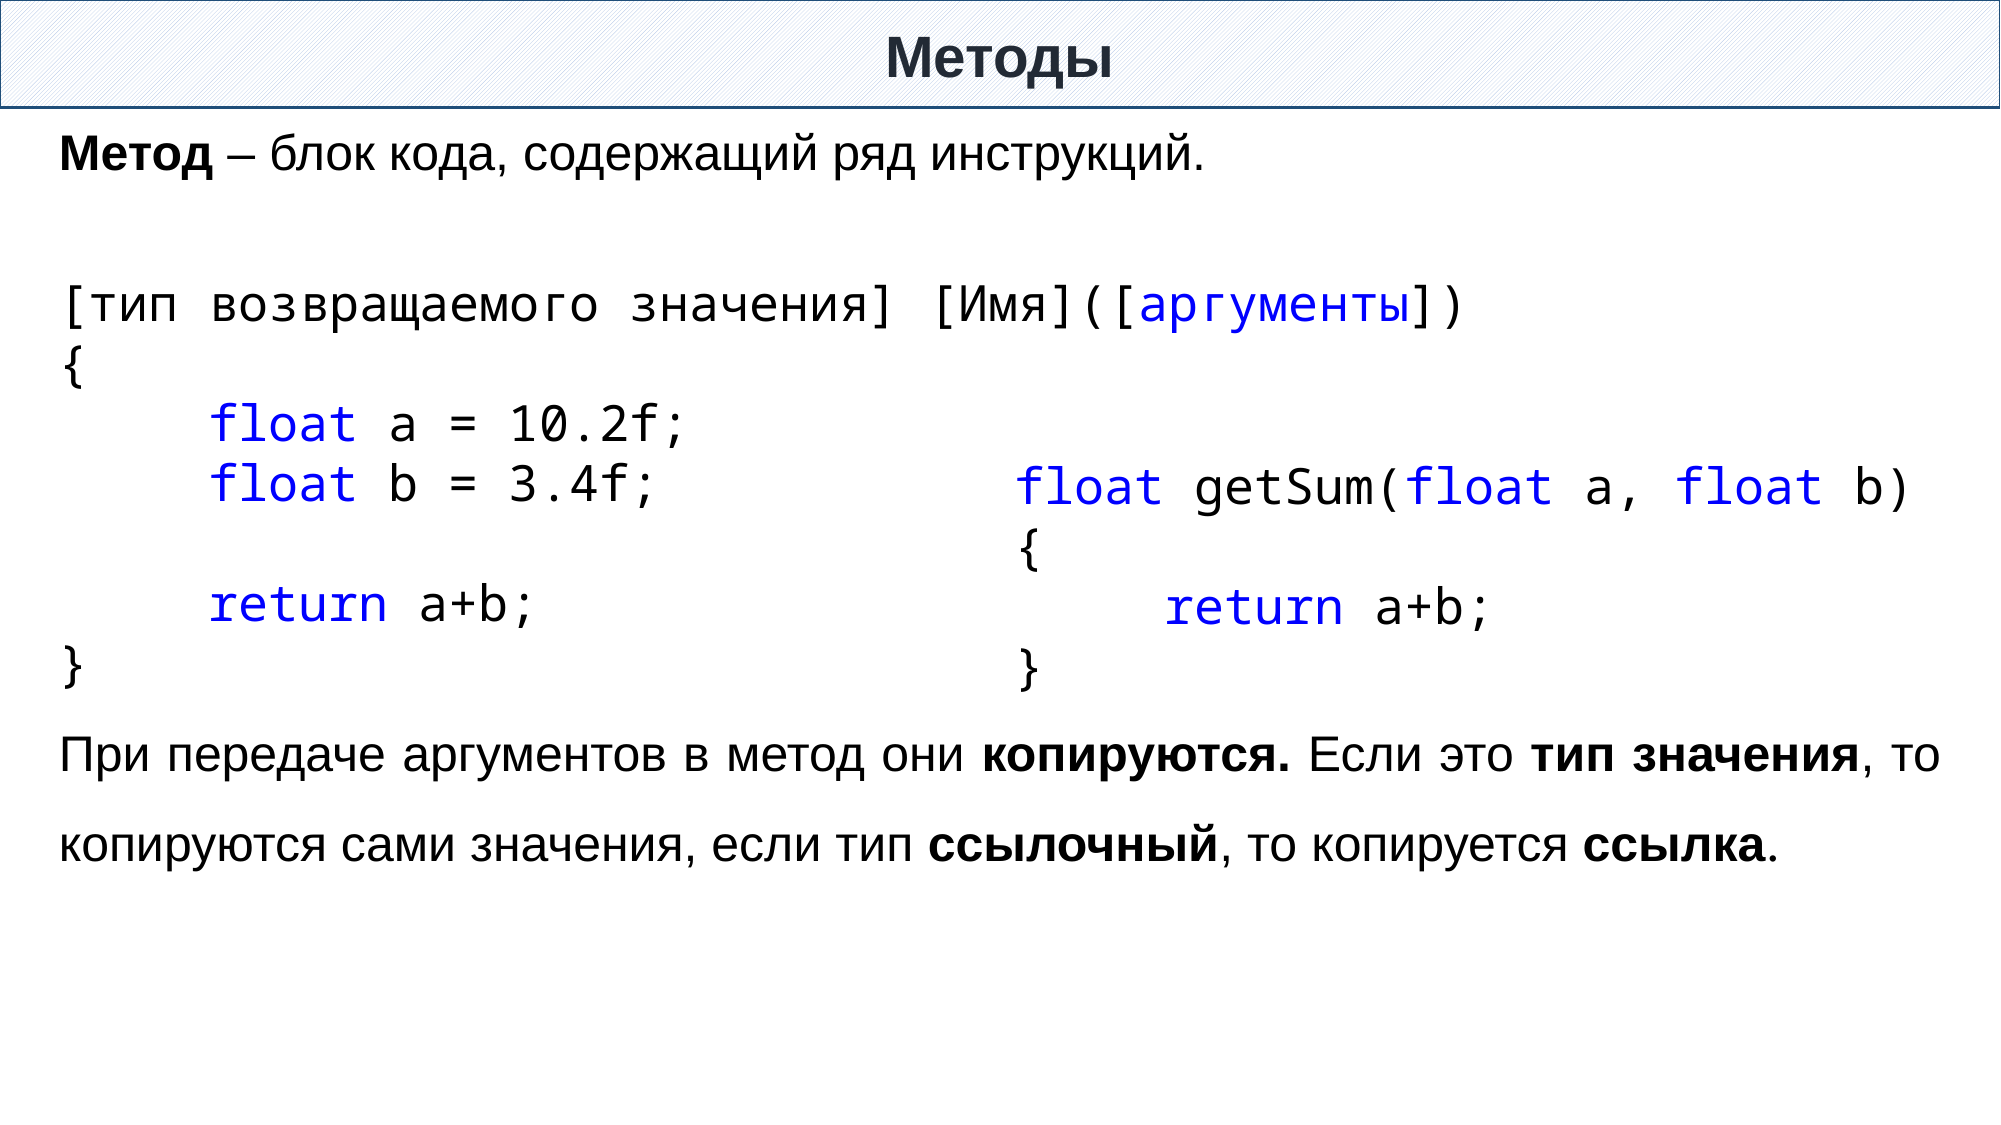

Методы
Метод – блок кода, содержащий ряд инструкций.

[тип возвращаемого значения] [Имя]([аргументы])
{
	float a = 10.2f;
	float b = 3.4f;

	return a+b;
}
При передаче аргументов в метод они копируются. Если это тип значения, то копируются сами значения, если тип ссылочный, то копируется ссылка.
float getSum(float a, float b)
{
	return a+b;
}